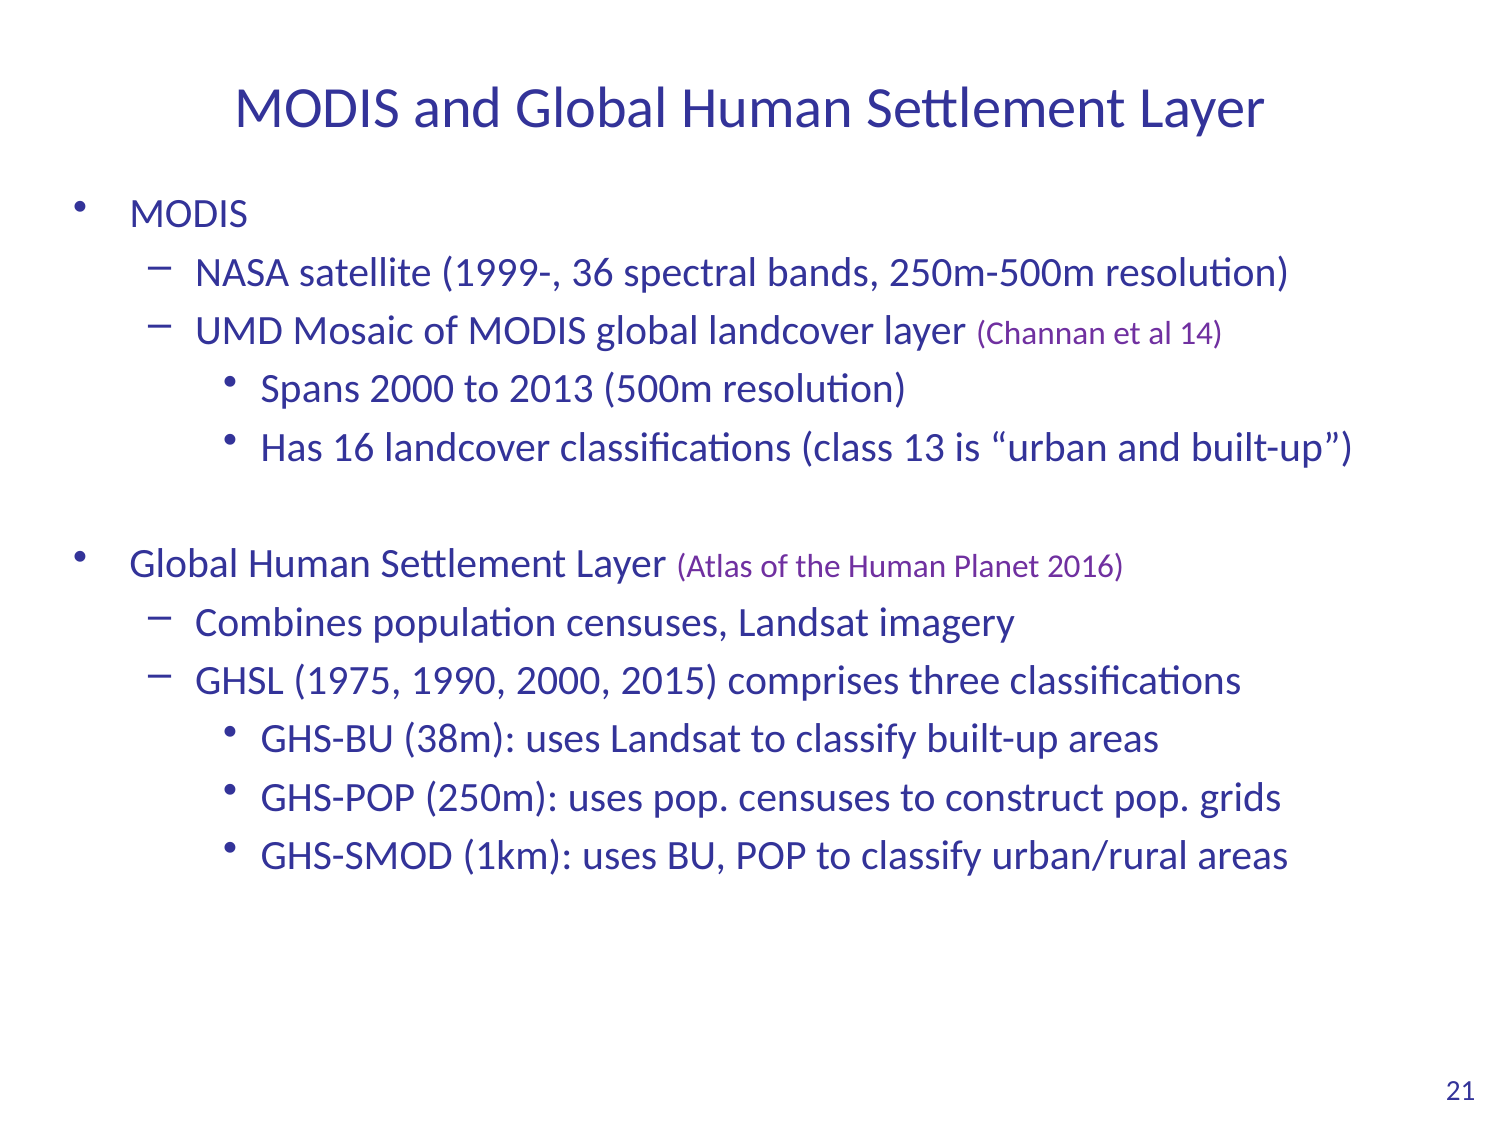

# MODIS and Global Human Settlement Layer
MODIS
NASA satellite (1999-, 36 spectral bands, 250m-500m resolution)
UMD Mosaic of MODIS global landcover layer (Channan et al 14)
Spans 2000 to 2013 (500m resolution)
Has 16 landcover classifications (class 13 is “urban and built-up”)

Global Human Settlement Layer (Atlas of the Human Planet 2016)
Combines population censuses, Landsat imagery
GHSL (1975, 1990, 2000, 2015) comprises three classifications
GHS-BU (38m): uses Landsat to classify built-up areas
GHS-POP (250m): uses pop. censuses to construct pop. grids
GHS-SMOD (1km): uses BU, POP to classify urban/rural areas

21